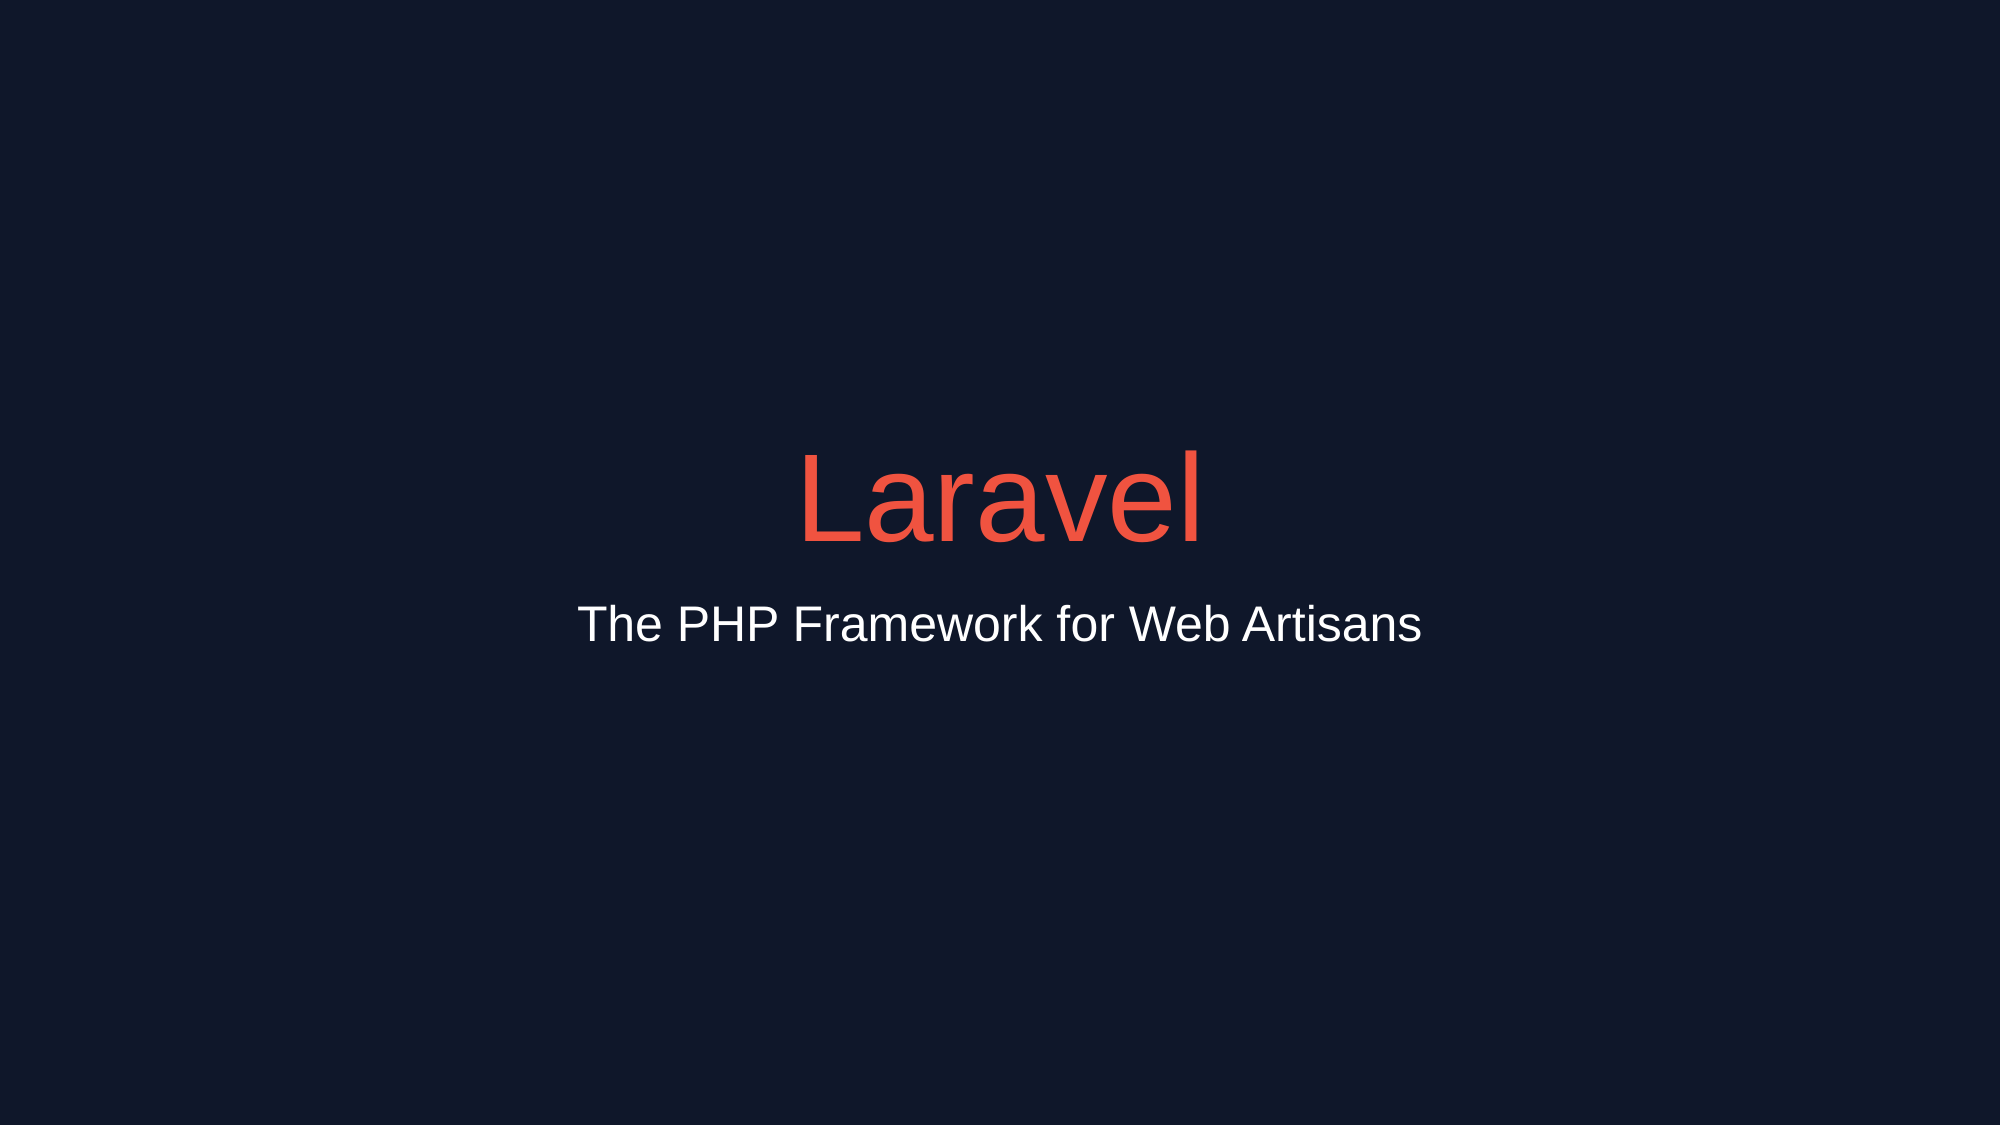

# Laravel
The PHP Framework for Web Artisans